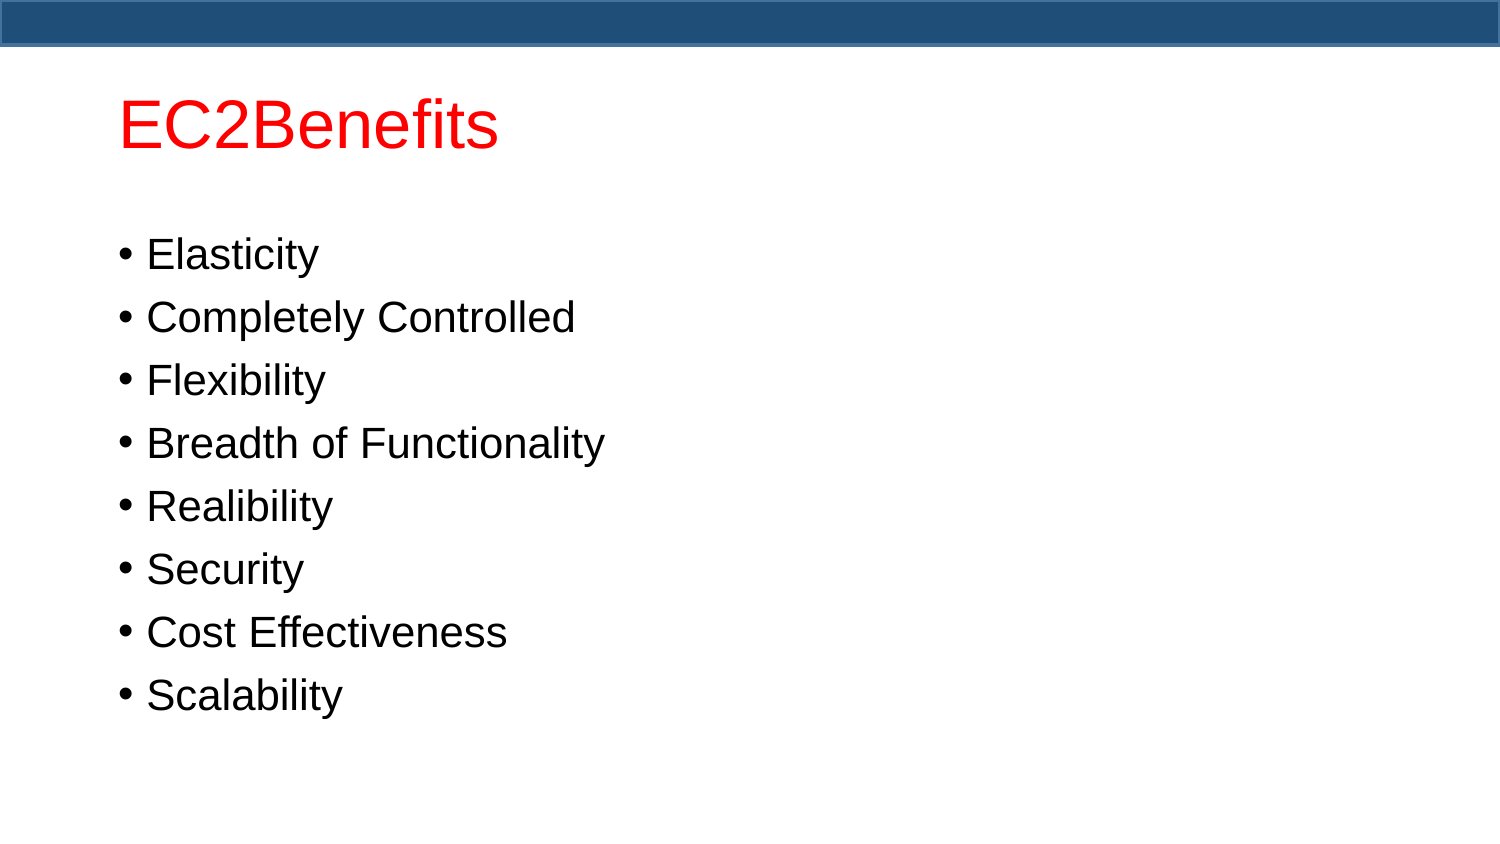

# EC2Benefits
Elasticity
Completely Controlled
Flexibility
Breadth of Functionality
Realibility
Security
Cost Effectiveness
Scalability